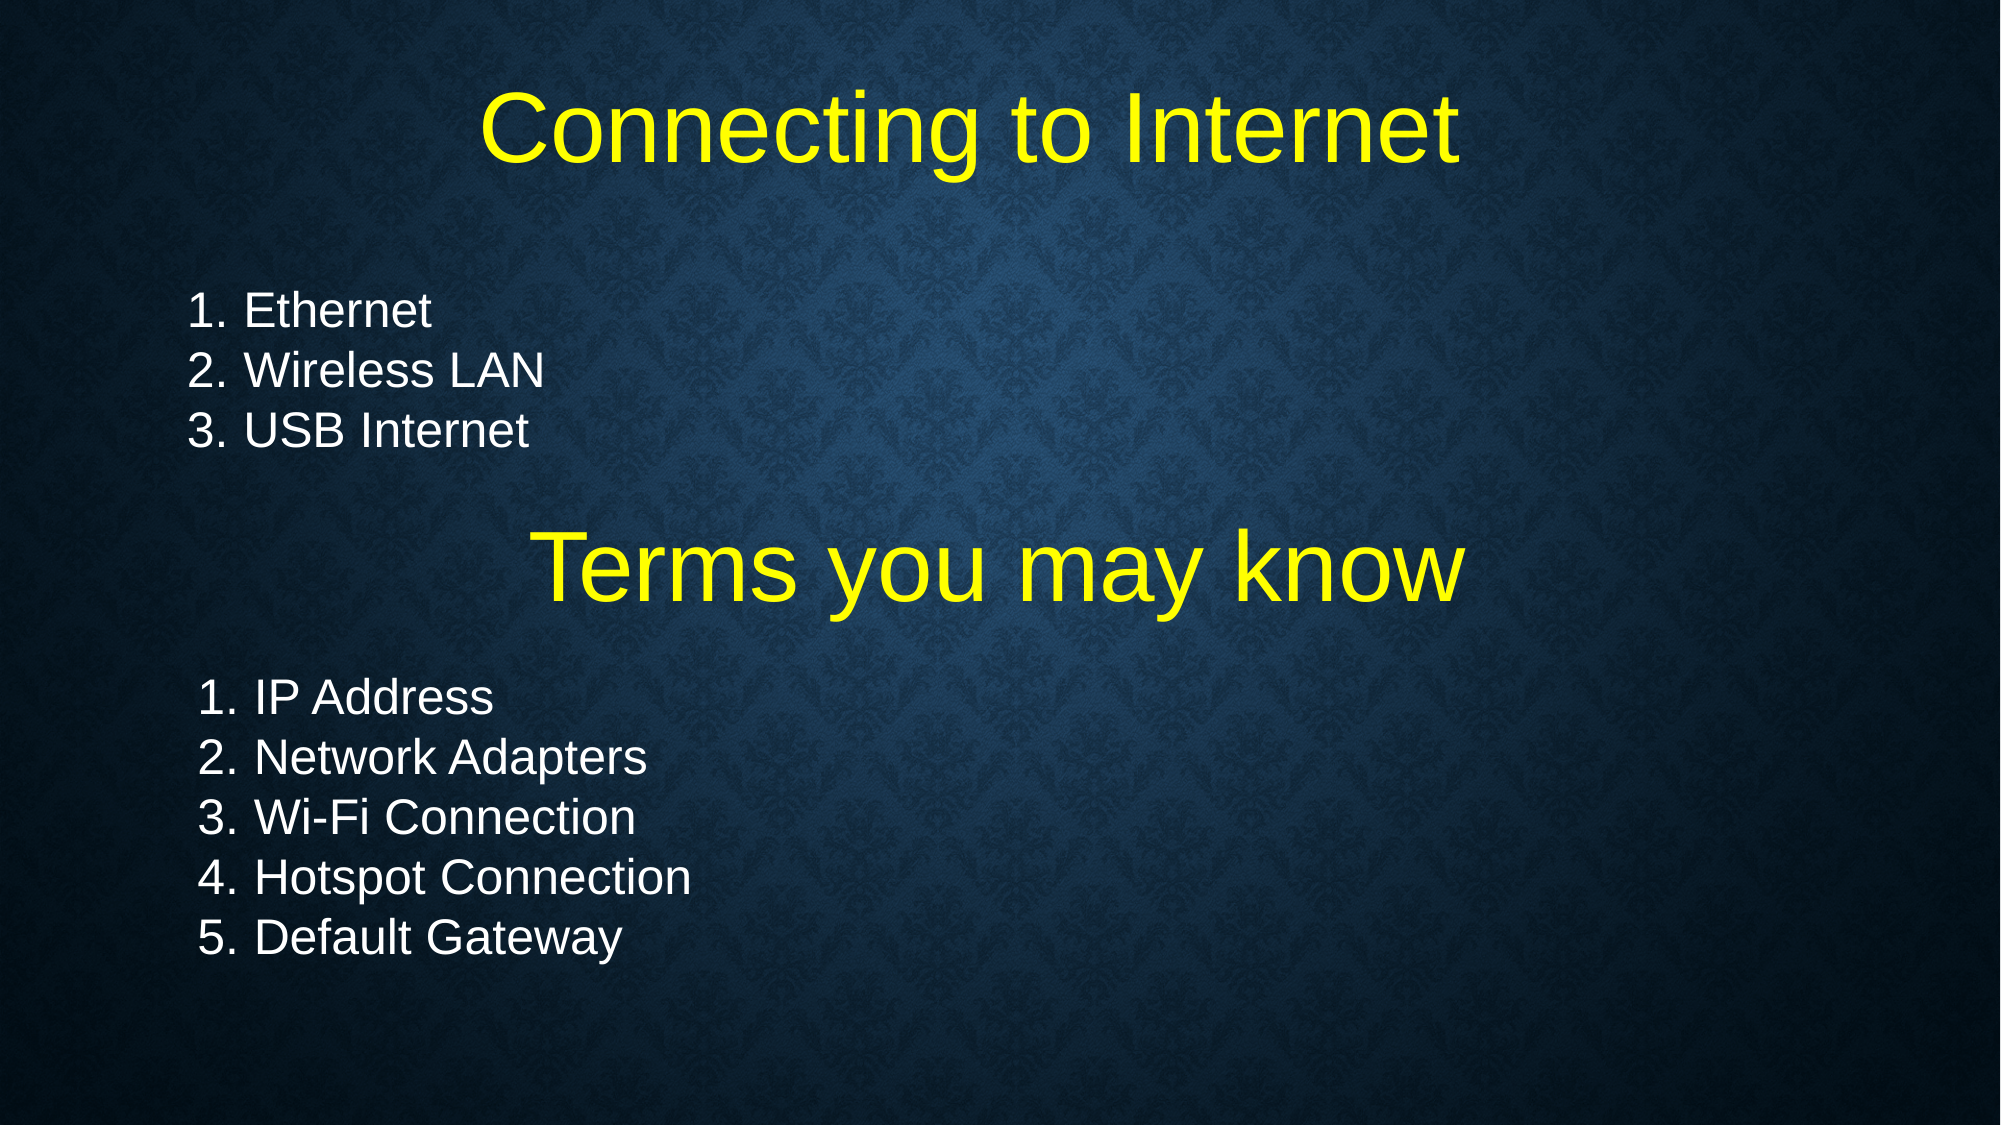

Connecting to Internet
Ethernet
Wireless LAN
USB Internet
Terms you may know
IP Address
Network Adapters
Wi-Fi Connection
Hotspot Connection
Default Gateway